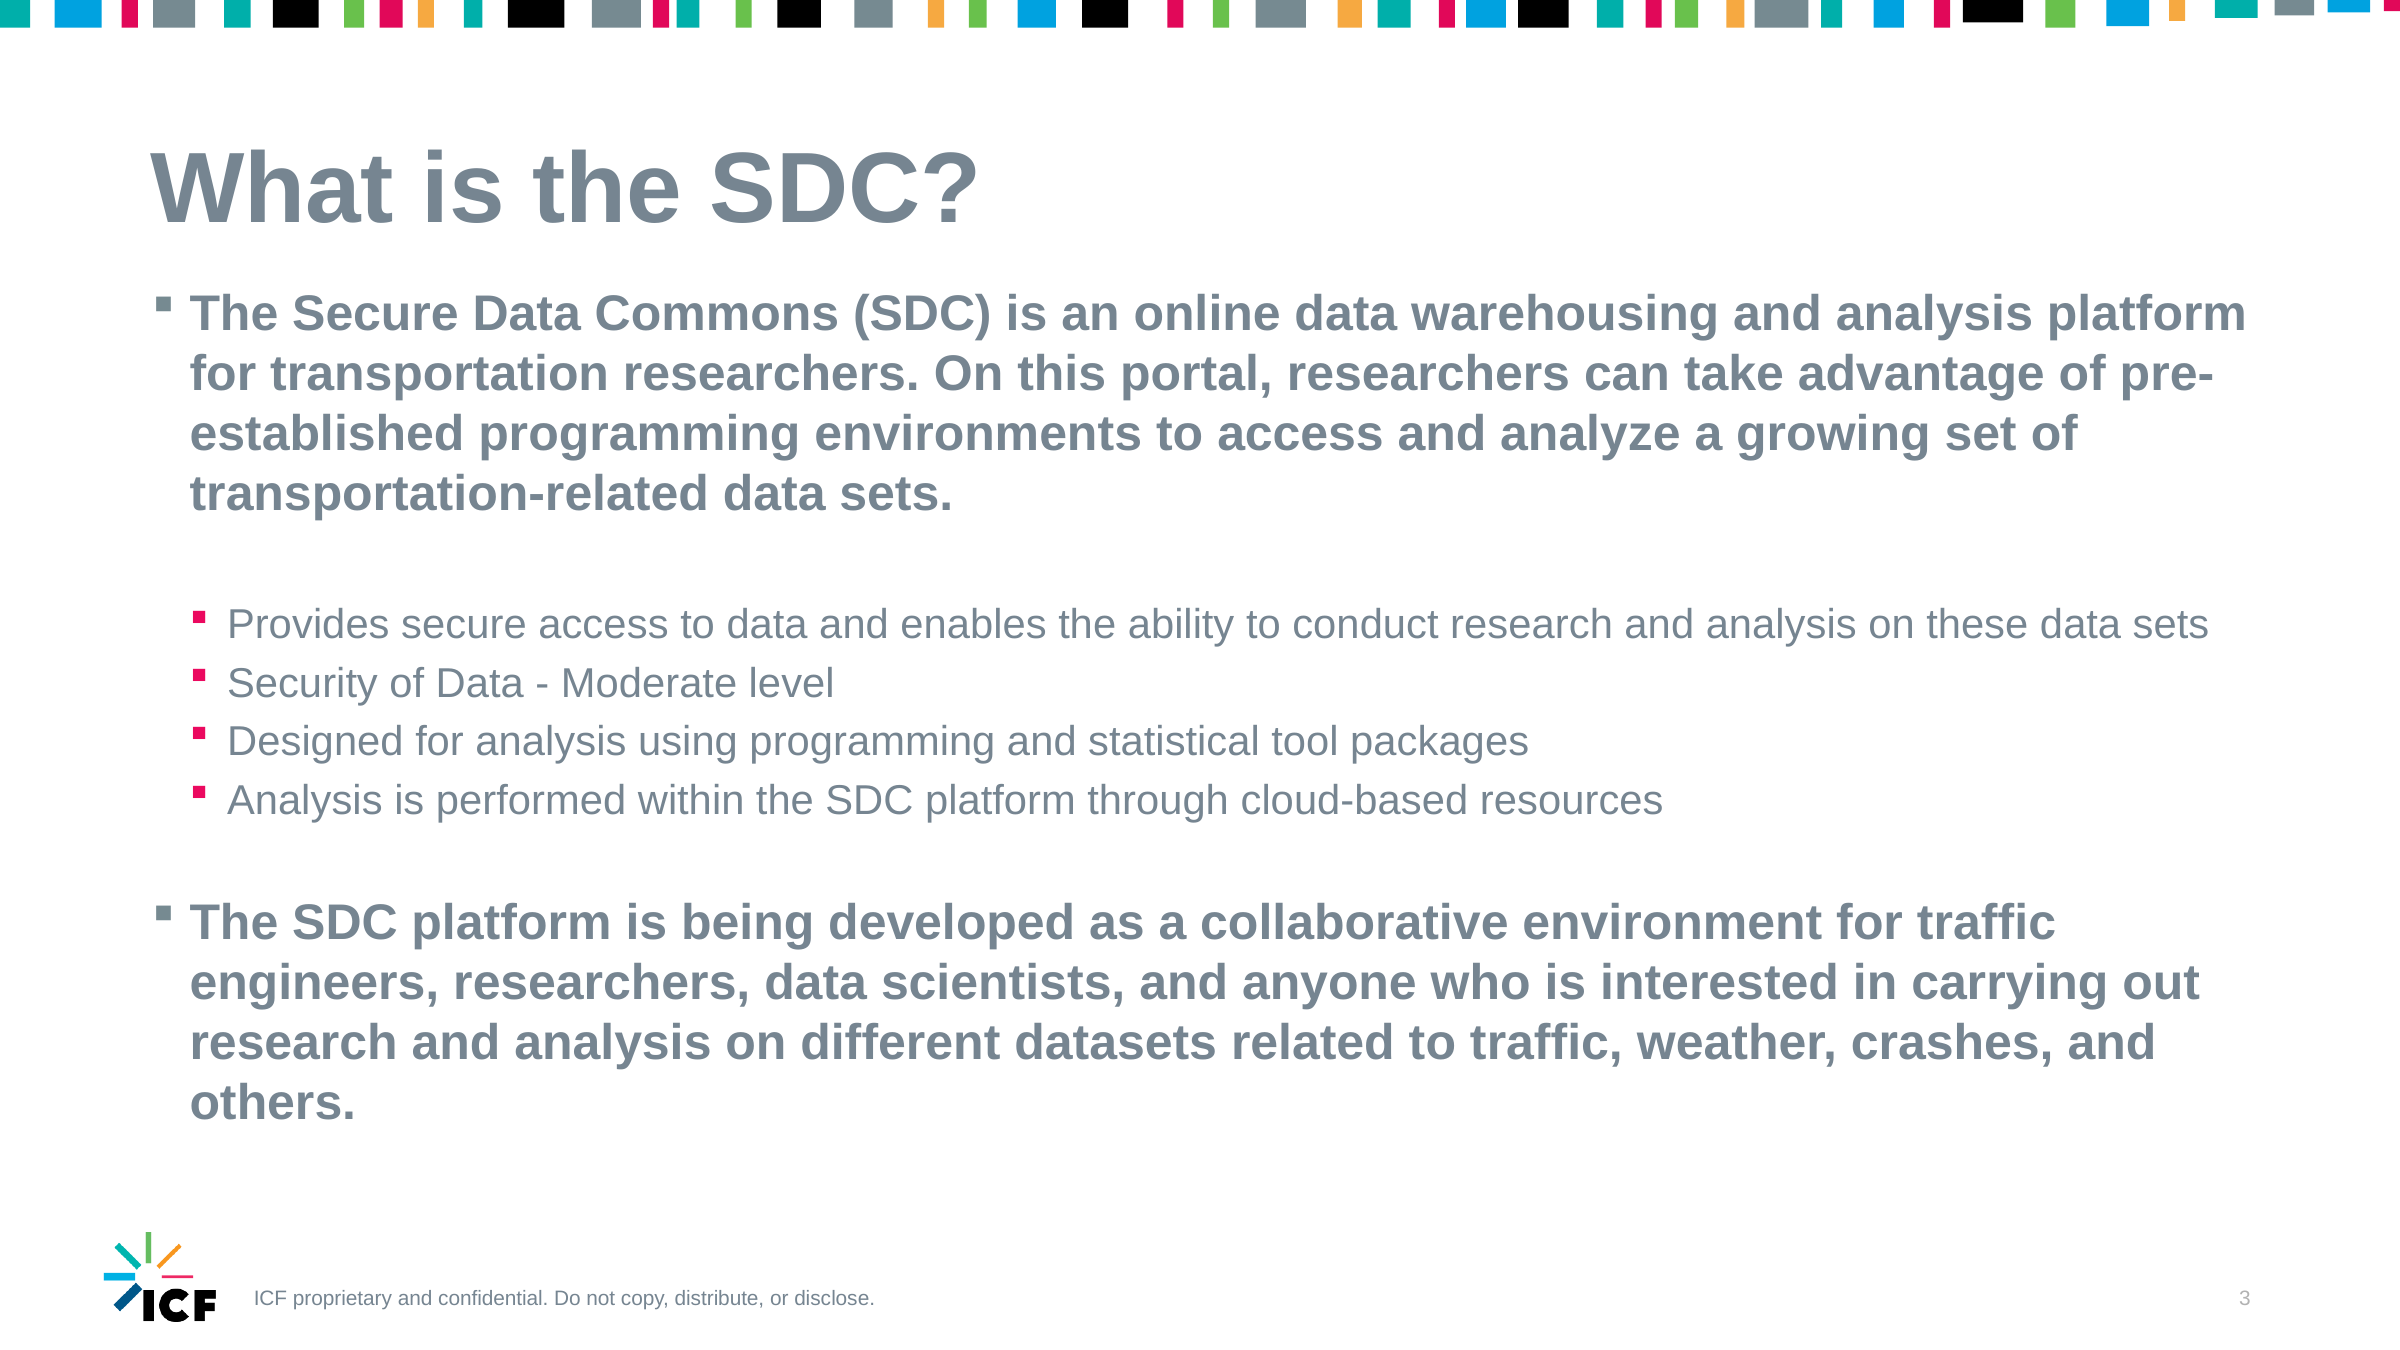

# What is the SDC?
The Secure Data Commons (SDC) is an online data warehousing and analysis platform for transportation researchers. On this portal, researchers can take advantage of pre-established programming environments to access and analyze a growing set of transportation-related data sets.

Provides secure access to data and enables the ability to conduct research and analysis on these data sets
Security of Data - Moderate level
Designed for analysis using programming and statistical tool packages
Analysis is performed within the SDC platform through cloud-based resources

The SDC platform is being developed as a collaborative environment for traffic engineers, researchers, data scientists, and anyone who is interested in carrying out research and analysis on different datasets related to traffic, weather, crashes, and others.

3